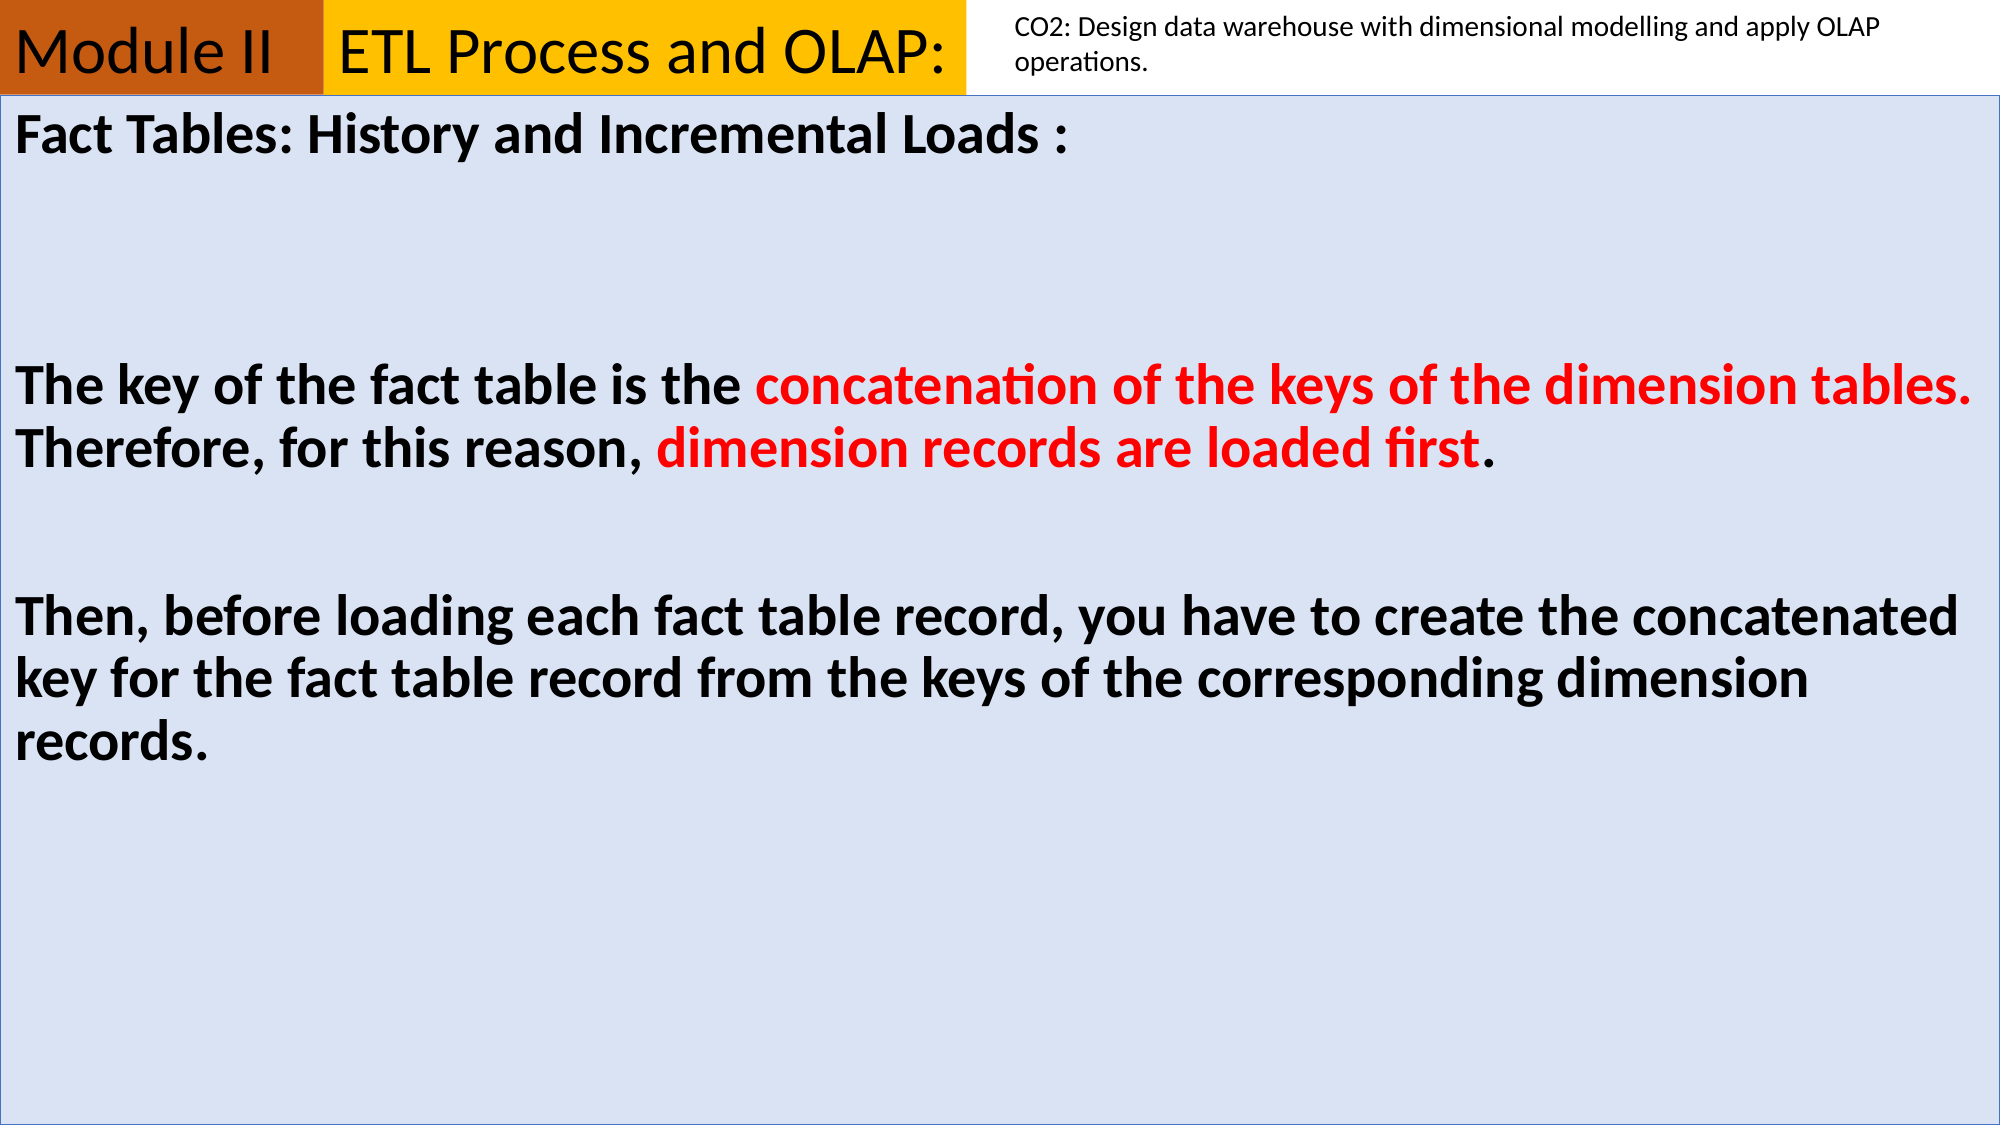

Module II
# ETL Process and OLAP:
CO2: Design data warehouse with dimensional modelling and apply OLAP operations.

Fact Tables: History and Incremental Loads :

The key of the fact table is the concatenation of the keys of the dimension tables. Therefore, for this reason, dimension records are loaded first.

Then, before loading each fact table record, you have to create the concatenated key for the fact table record from the keys of the corresponding dimension records.